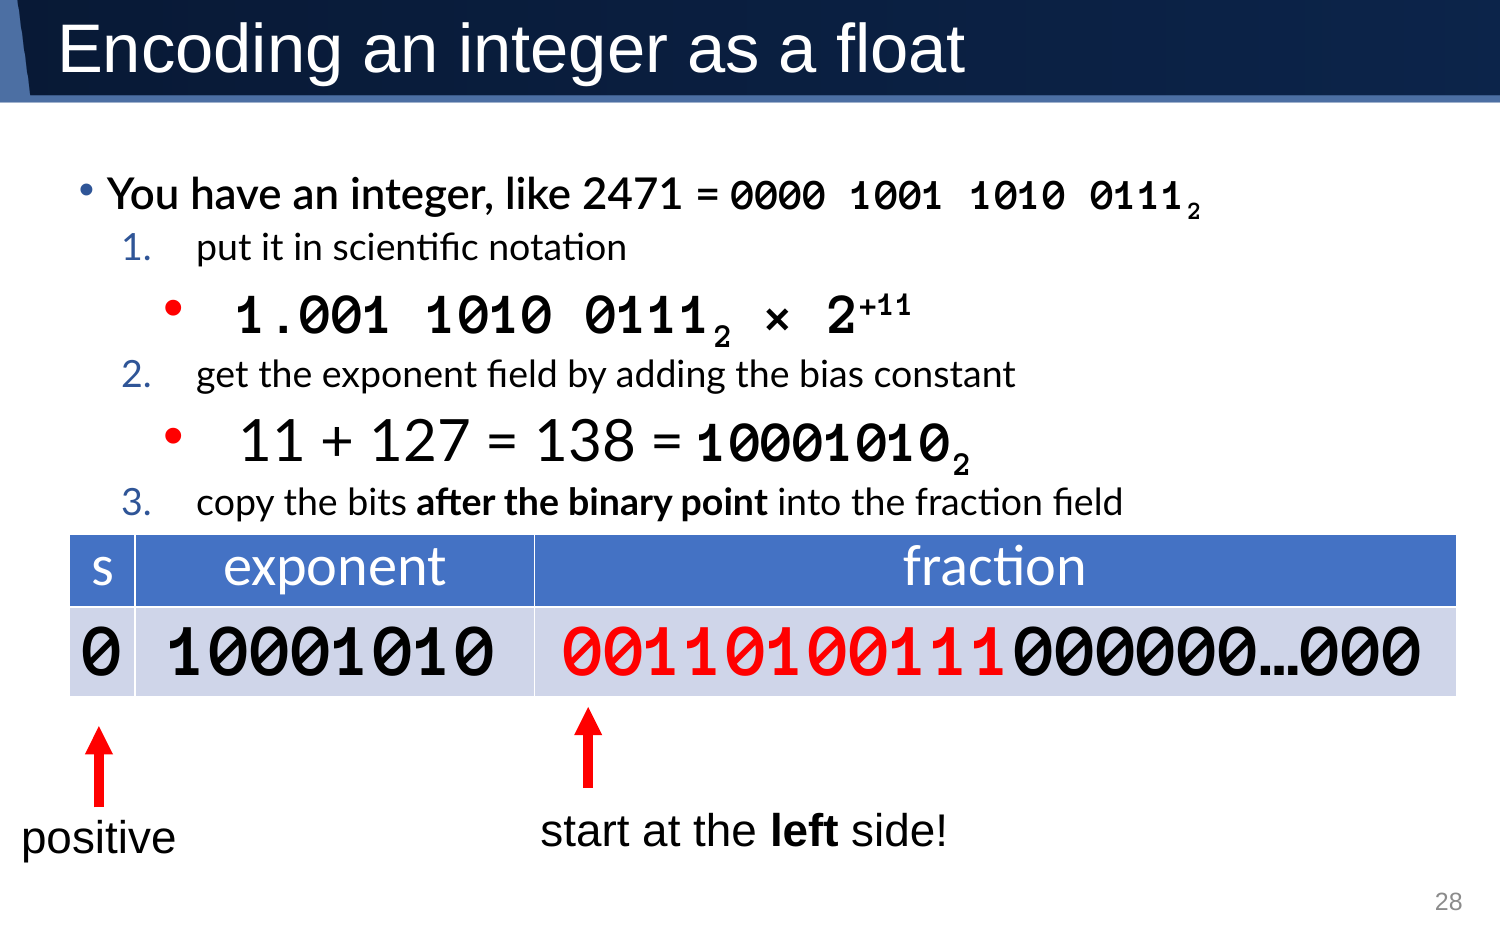

# Encoding an integer as a float
You have an integer, like 2471 = 0000 1001 1010 01112
put it in scientific notation
1.001 1010 01112 × 2+11
get the exponent field by adding the bias constant
11 + 127 = 138 = 100010102
copy the bits after the binary point into the fraction field
| s | exponent | fraction |
| --- | --- | --- |
| 0 | 10001010 | 00110100111000000…000 |
start at the left side!
positive
28